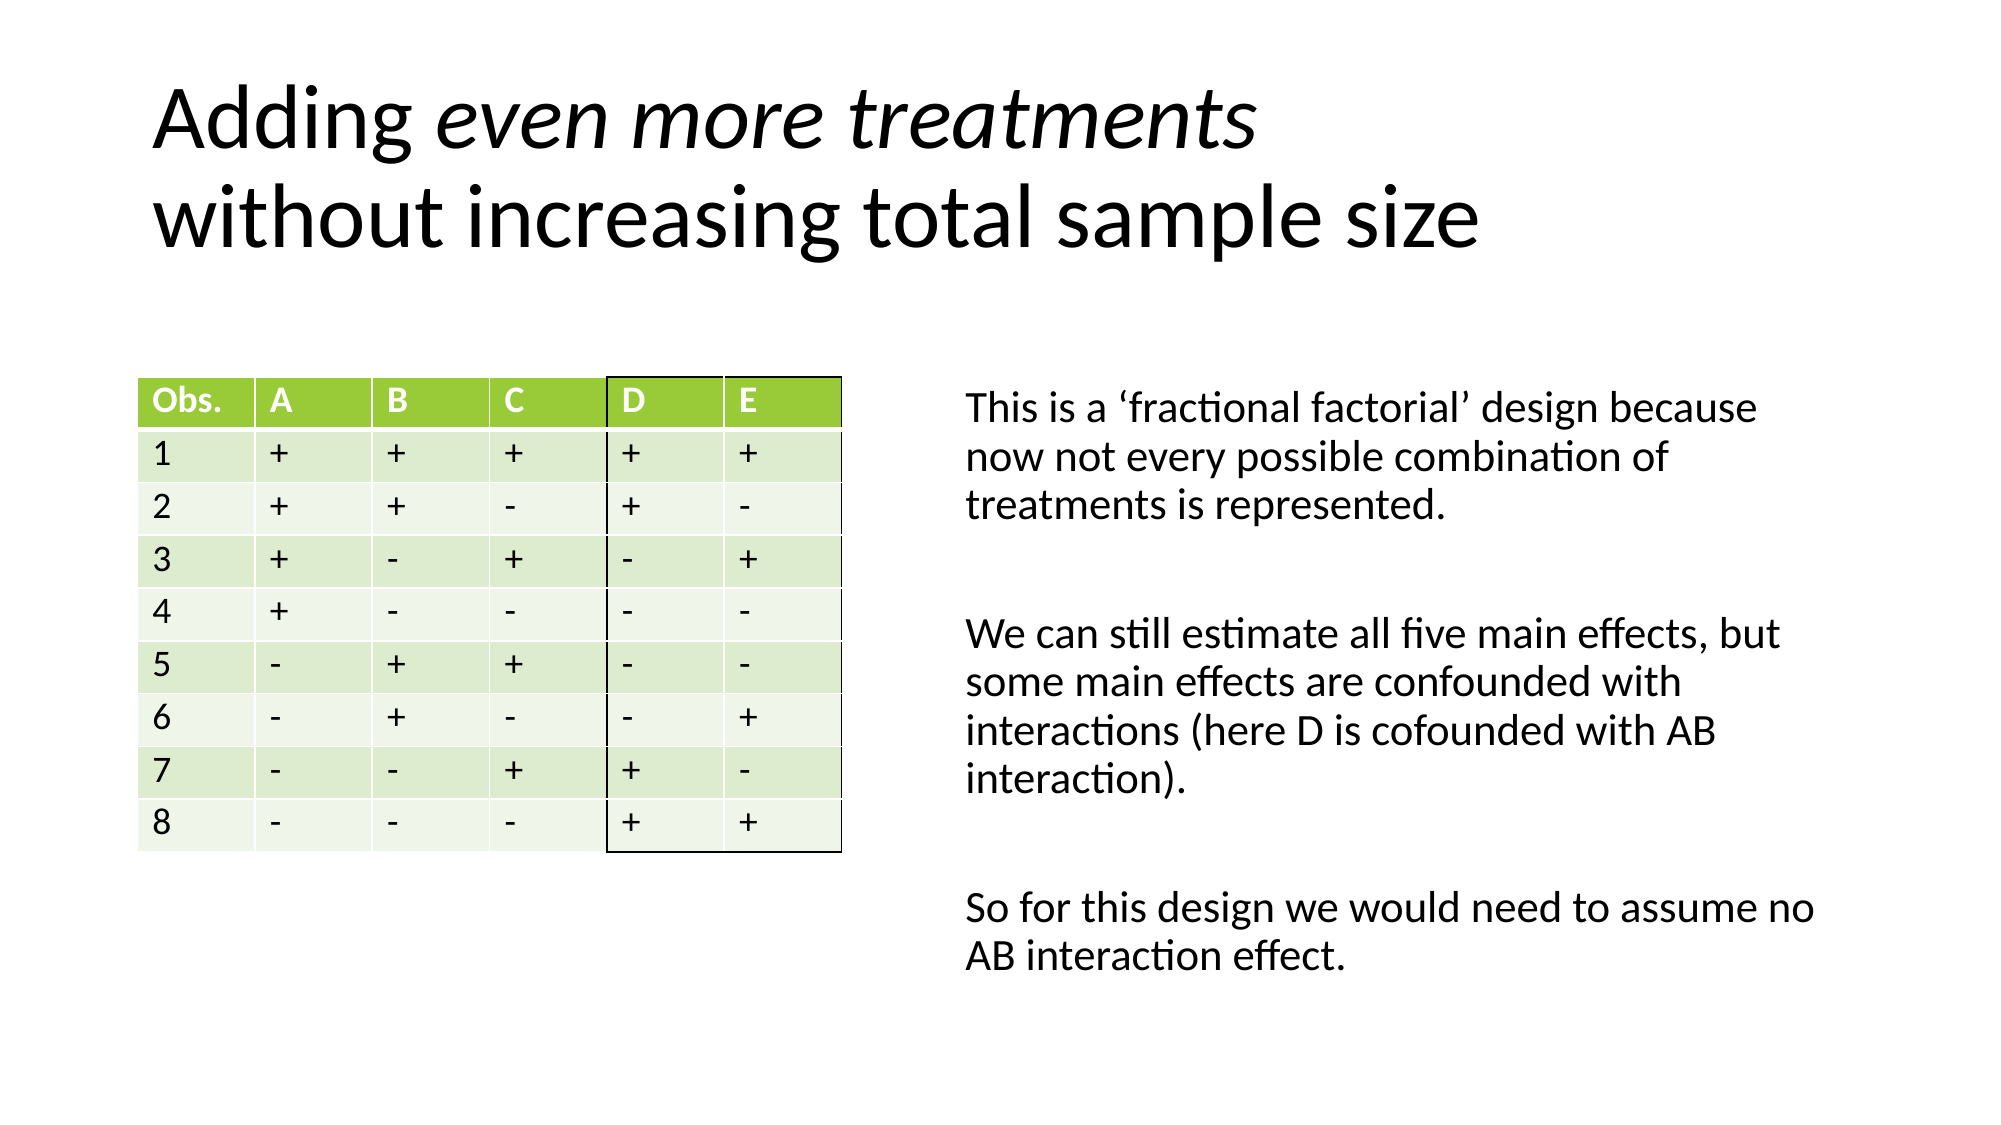

# Adding even more treatments without increasing total sample size
This is a ‘fractional factorial’ design because now not every possible combination of treatments is represented.

We can still estimate all five main effects, but some main effects are confounded with interactions (here D is cofounded with AB interaction).

So for this design we would need to assume no AB interaction effect.
| Obs. | A | B | C | D | E |
| --- | --- | --- | --- | --- | --- |
| 1 | + | + | + | + | + |
| 2 | + | + | - | + | - |
| 3 | + | - | + | - | + |
| 4 | + | - | - | - | - |
| 5 | - | + | + | - | - |
| 6 | - | + | - | - | + |
| 7 | - | - | + | + | - |
| 8 | - | - | - | + | + |